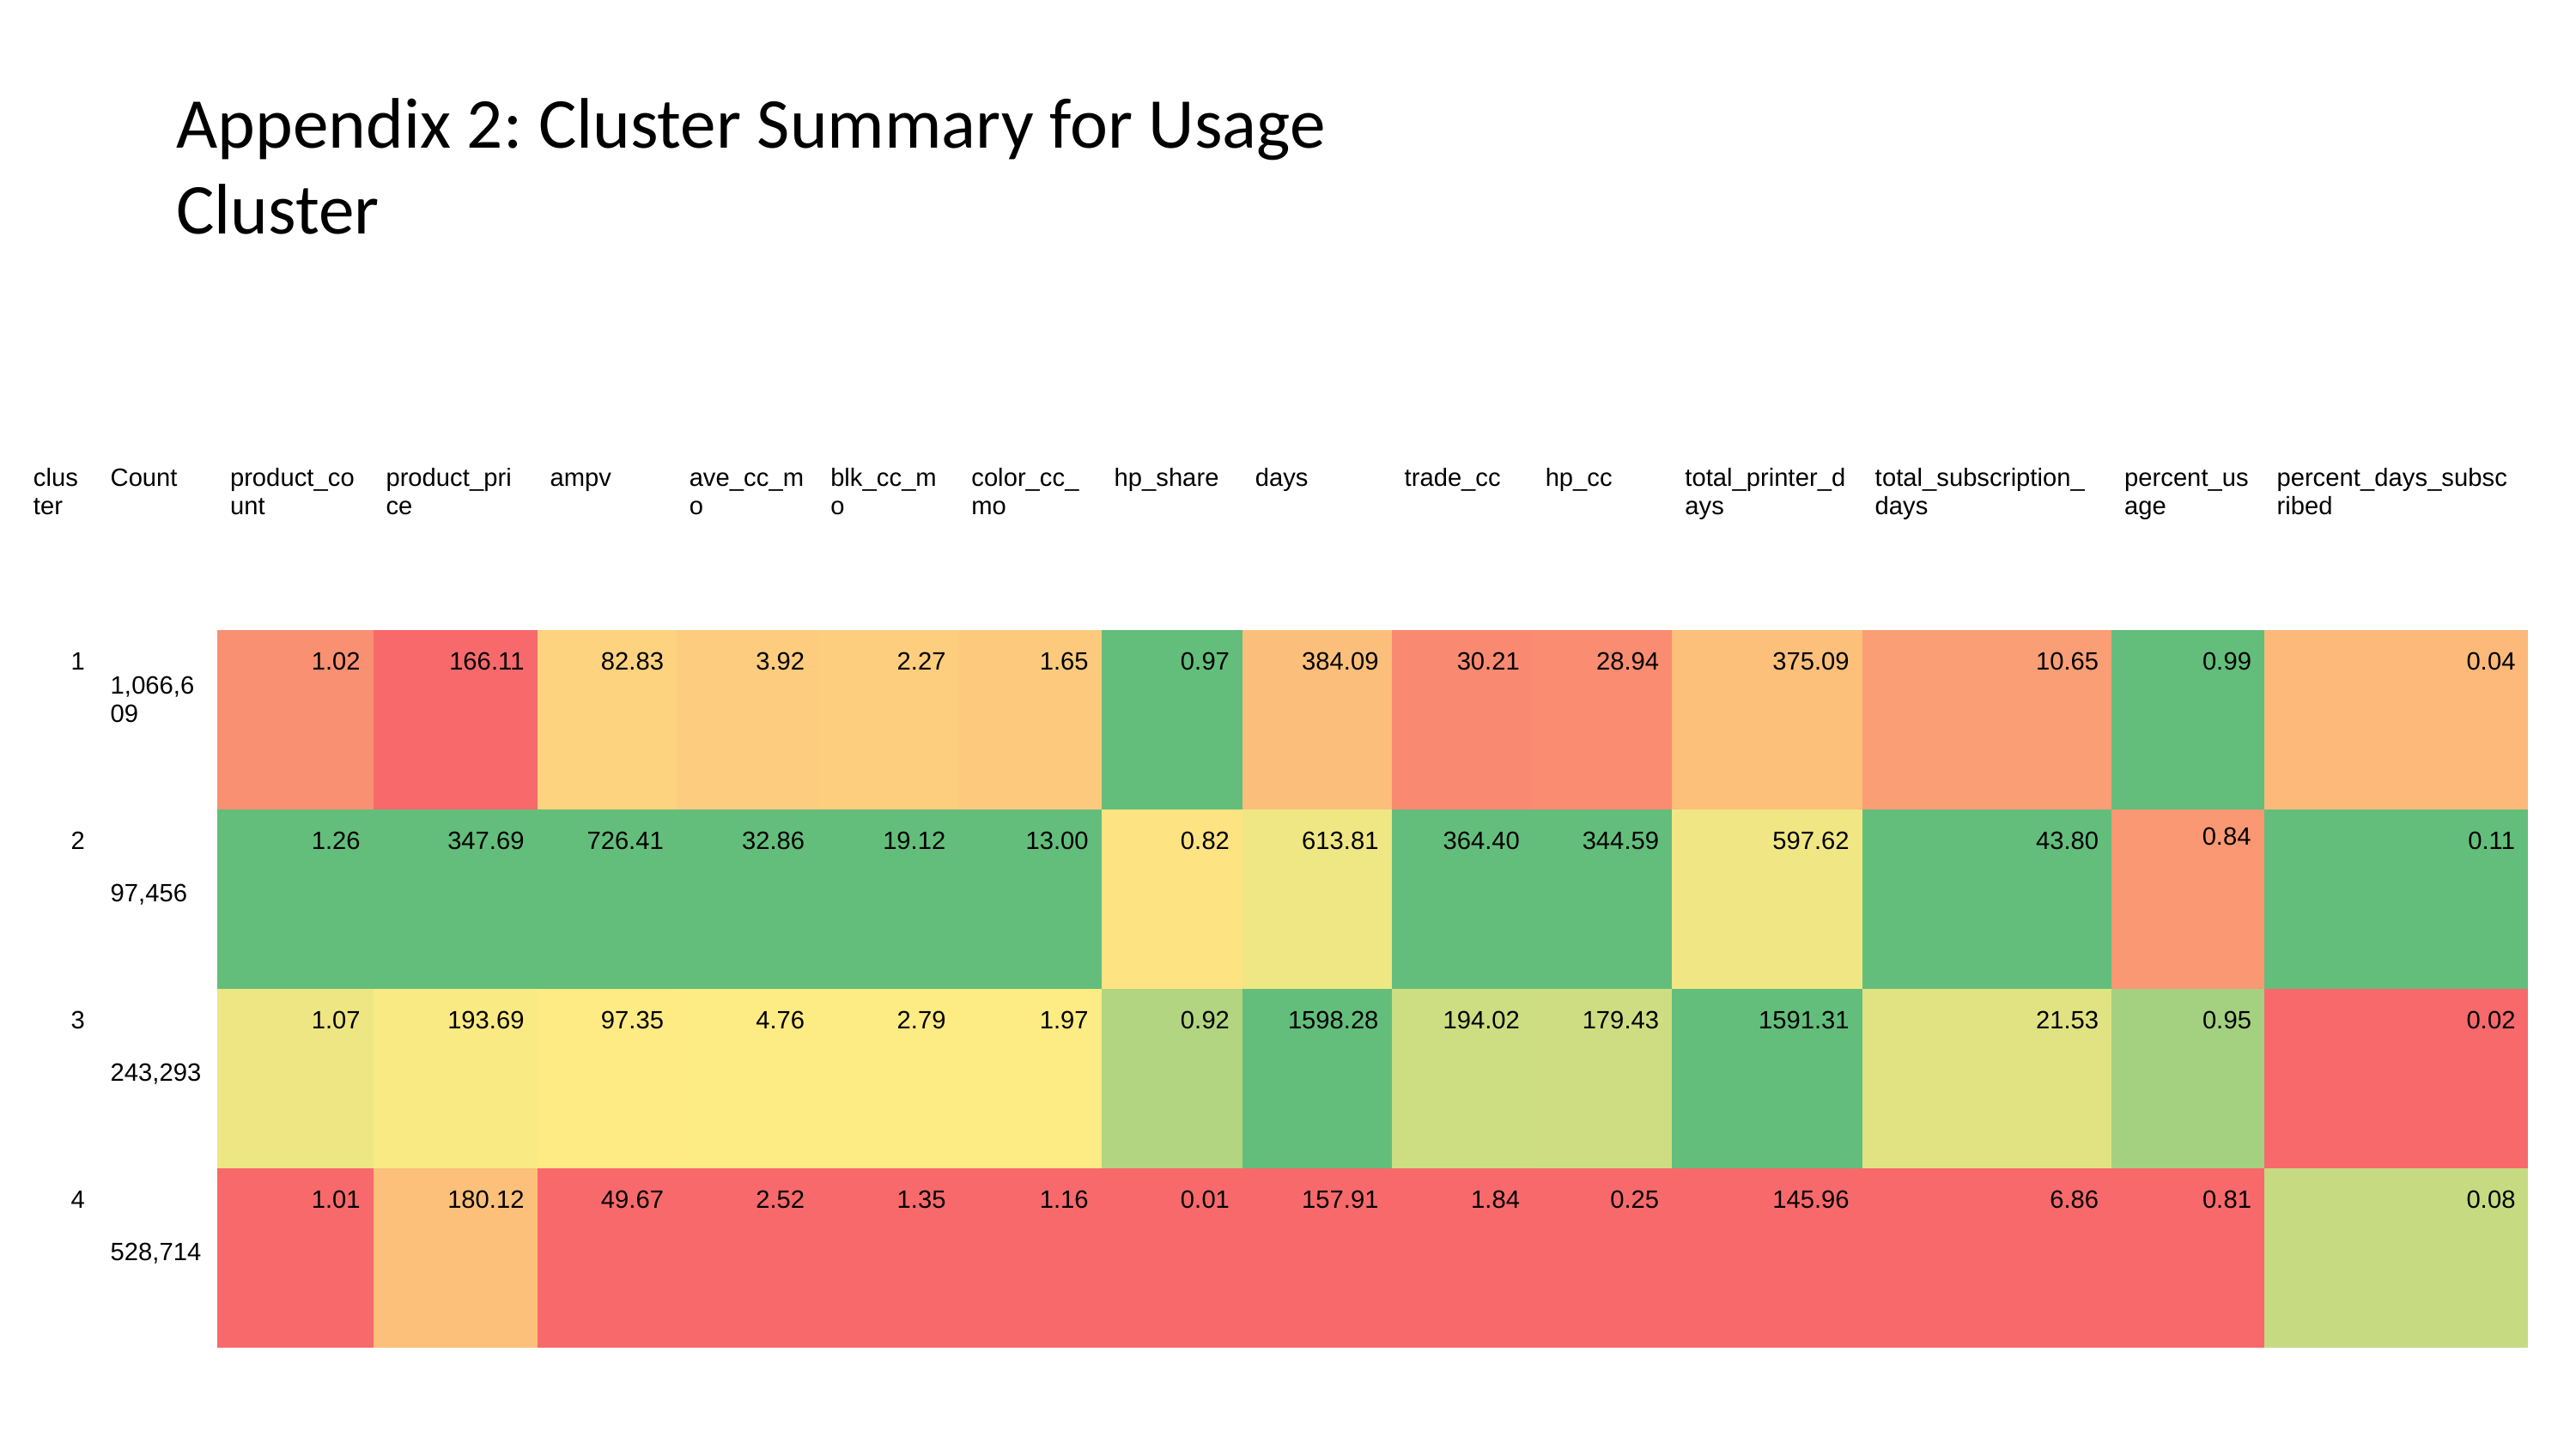

Appendix 2: Cluster Summary for Usage Cluster
| cluster | Count | product\_count | product\_price | ampv | ave\_cc\_mo | blk\_cc\_mo | color\_cc\_mo | hp\_share | days | trade\_cc | hp\_cc | total\_printer\_days | total\_subscription\_days | percent\_usage | percent\_days\_subscribed |
| --- | --- | --- | --- | --- | --- | --- | --- | --- | --- | --- | --- | --- | --- | --- | --- |
| 1 | 1,066,609 | 1.02 | 166.11 | 82.83 | 3.92 | 2.27 | 1.65 | 0.97 | 384.09 | 30.21 | 28.94 | 375.09 | 10.65 | 0.99 | 0.04 |
| 2 | 97,456 | 1.26 | 347.69 | 726.41 | 32.86 | 19.12 | 13.00 | 0.82 | 613.81 | 364.40 | 344.59 | 597.62 | 43.80 | 0.84 | 0.11 |
| 3 | 243,293 | 1.07 | 193.69 | 97.35 | 4.76 | 2.79 | 1.97 | 0.92 | 1598.28 | 194.02 | 179.43 | 1591.31 | 21.53 | 0.95 | 0.02 |
| 4 | 528,714 | 1.01 | 180.12 | 49.67 | 2.52 | 1.35 | 1.16 | 0.01 | 157.91 | 1.84 | 0.25 | 145.96 | 6.86 | 0.81 | 0.08 |